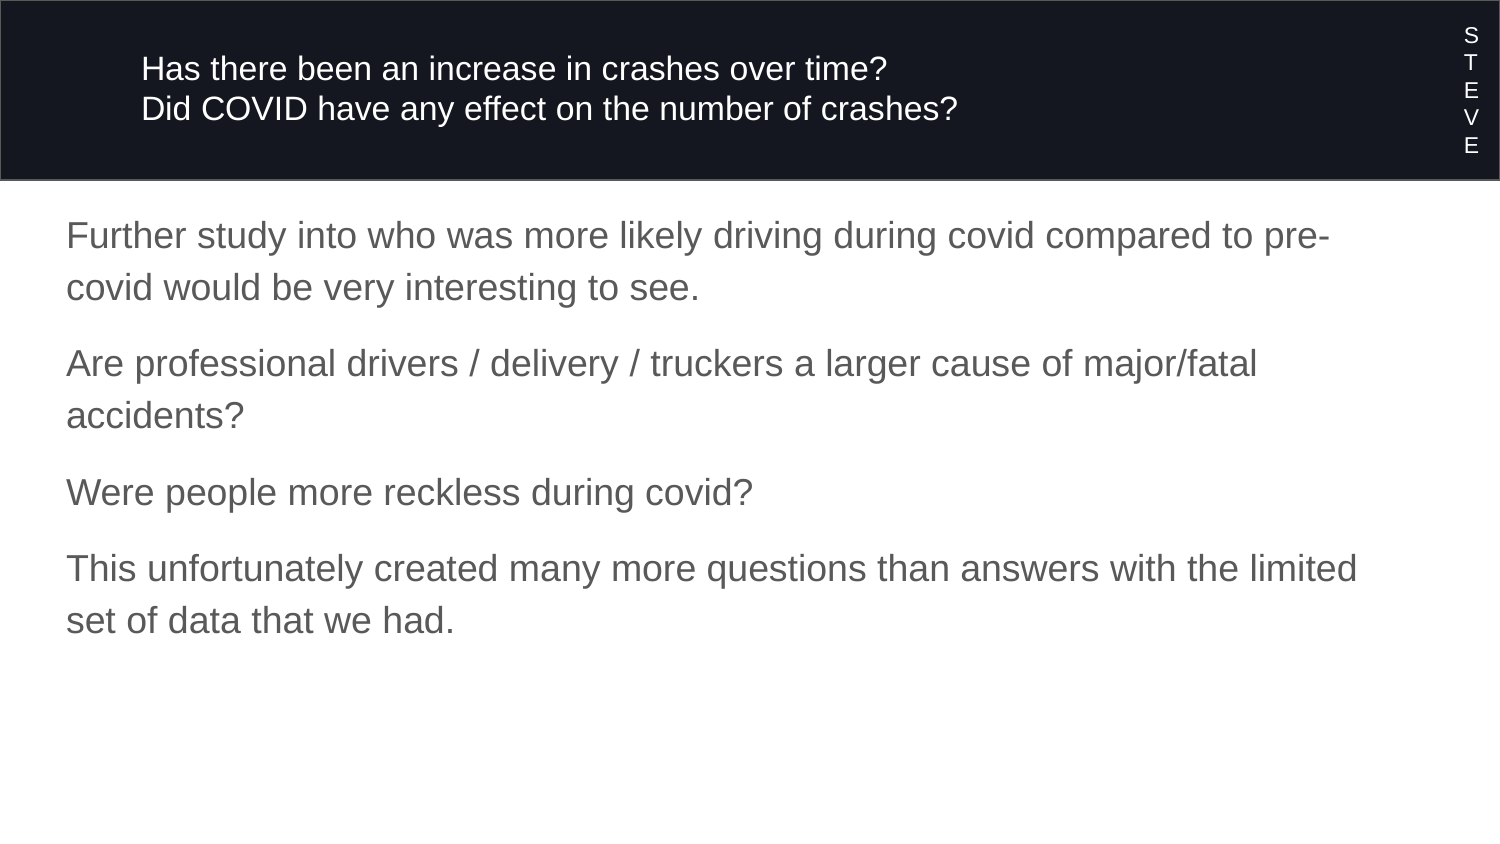

STEVE
# Has there been an increase in crashes over time?
Did COVID have any effect on the number of crashes?
Further study into who was more likely driving during covid compared to pre-covid would be very interesting to see.
Are professional drivers / delivery / truckers a larger cause of major/fatal accidents?
Were people more reckless during covid?
This unfortunately created many more questions than answers with the limited set of data that we had.